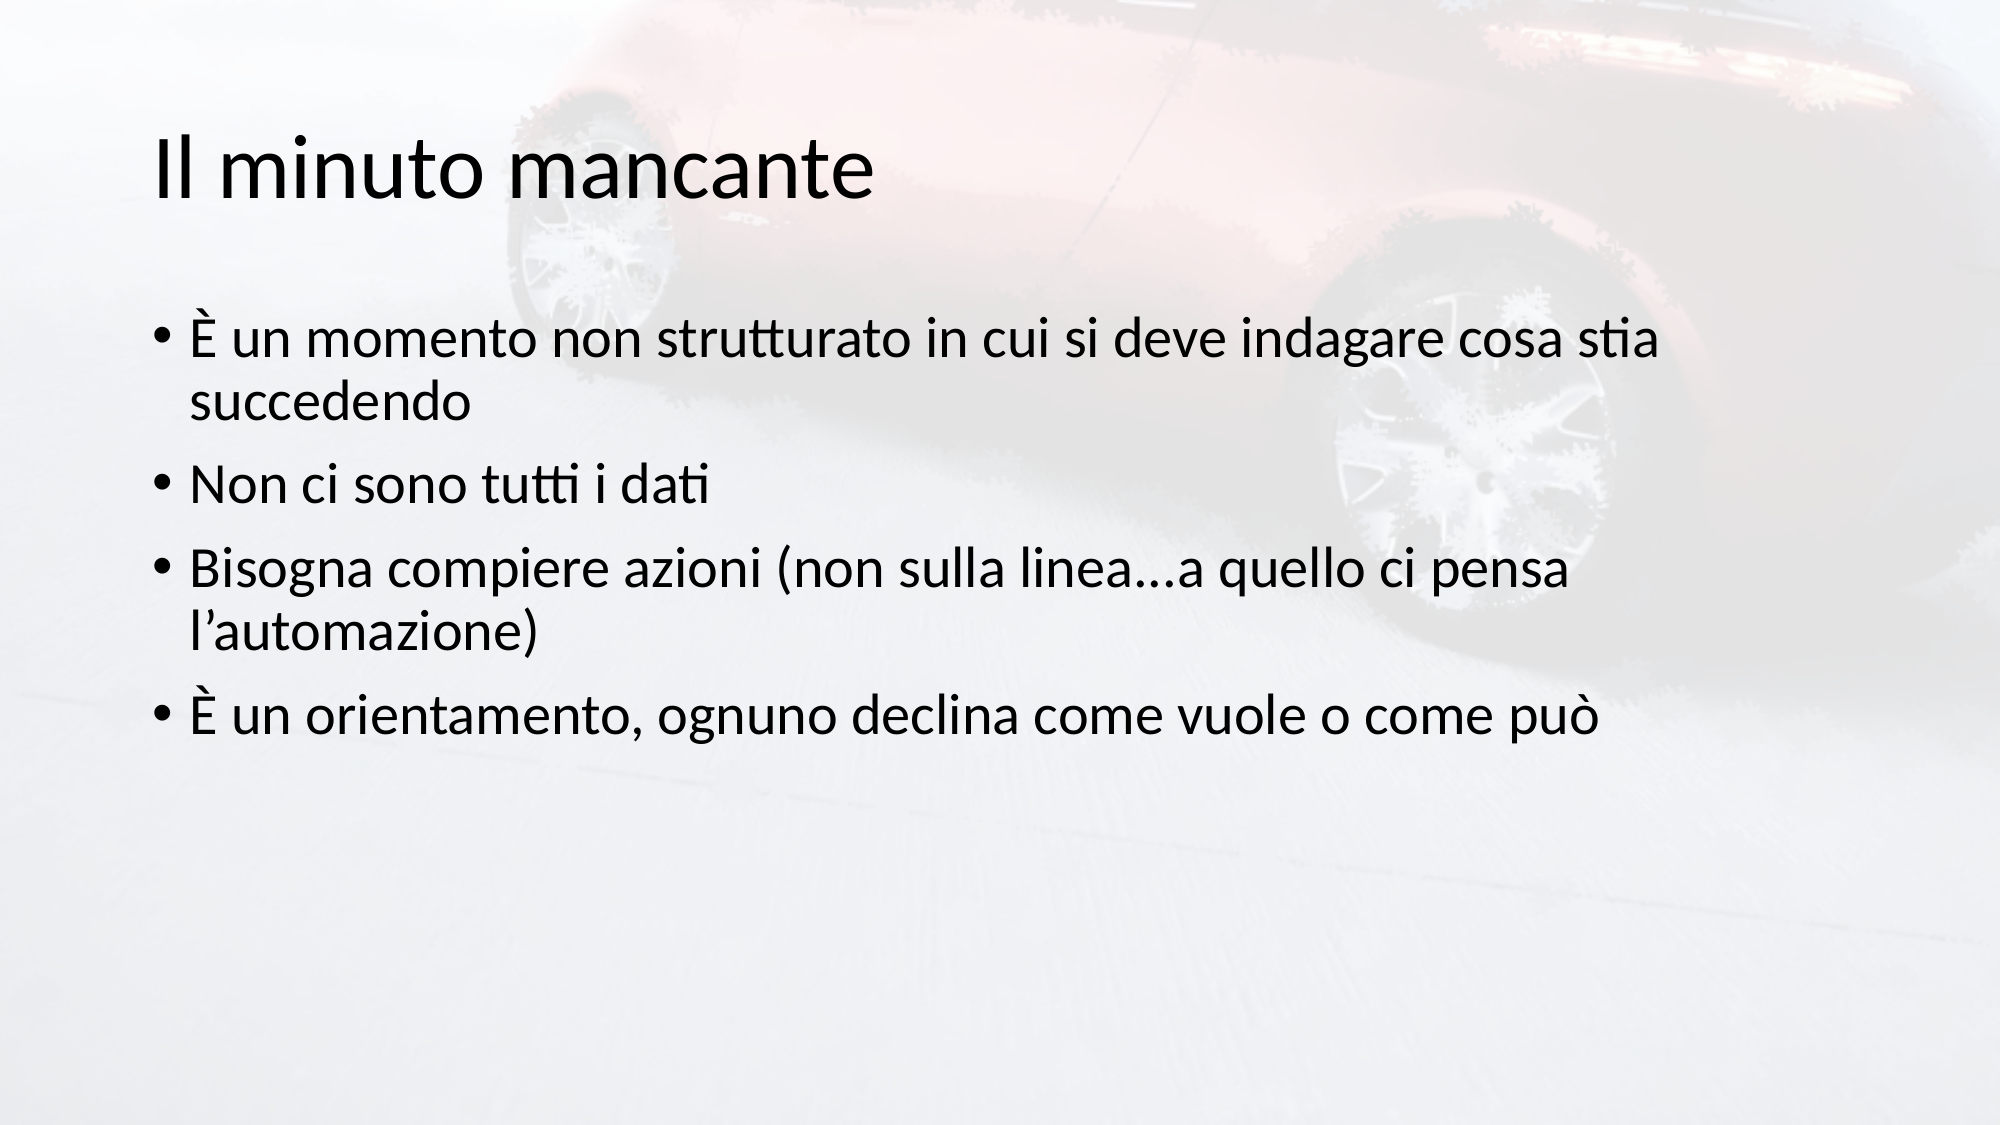

# Il minuto mancante
È un momento non strutturato in cui si deve indagare cosa stia succedendo
Non ci sono tutti i dati
Bisogna compiere azioni (non sulla linea...a quello ci pensa l’automazione)
È un orientamento, ognuno declina come vuole o come può